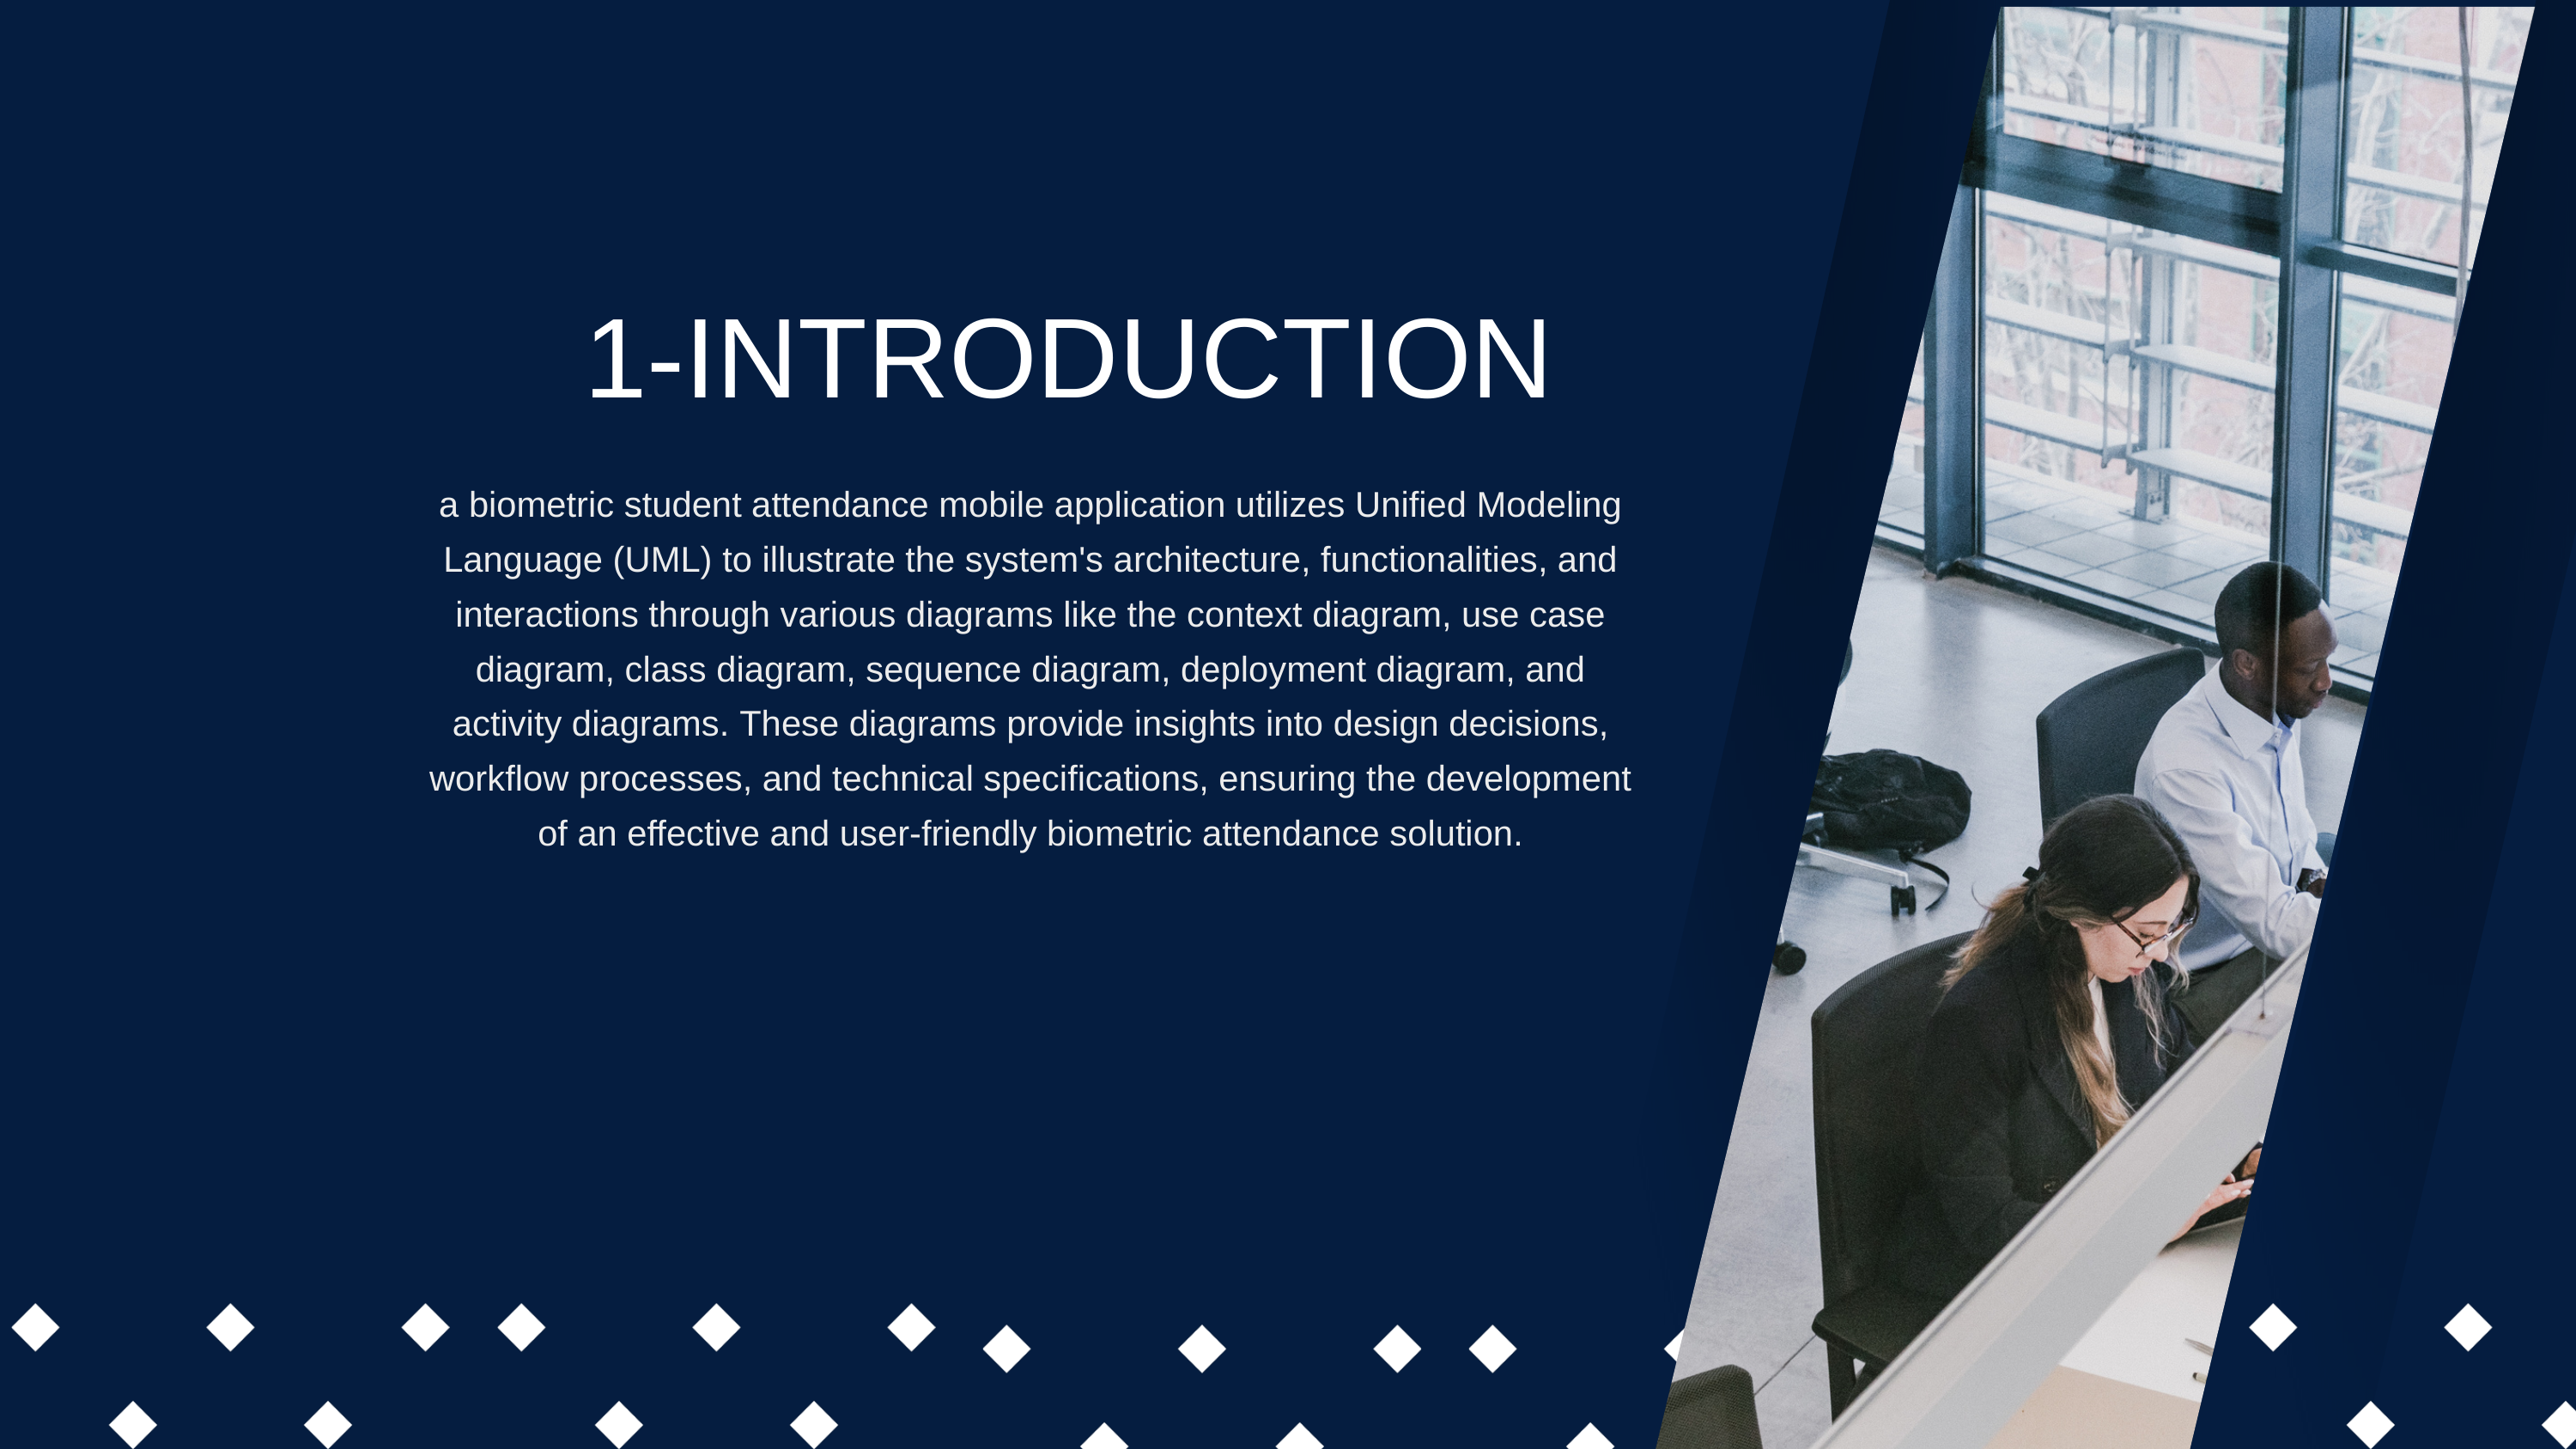

1-INTRODUCTION
a biometric student attendance mobile application utilizes Unified Modeling Language (UML) to illustrate the system's architecture, functionalities, and interactions through various diagrams like the context diagram, use case diagram, class diagram, sequence diagram, deployment diagram, and activity diagrams. These diagrams provide insights into design decisions, workflow processes, and technical specifications, ensuring the development of an effective and user-friendly biometric attendance solution.